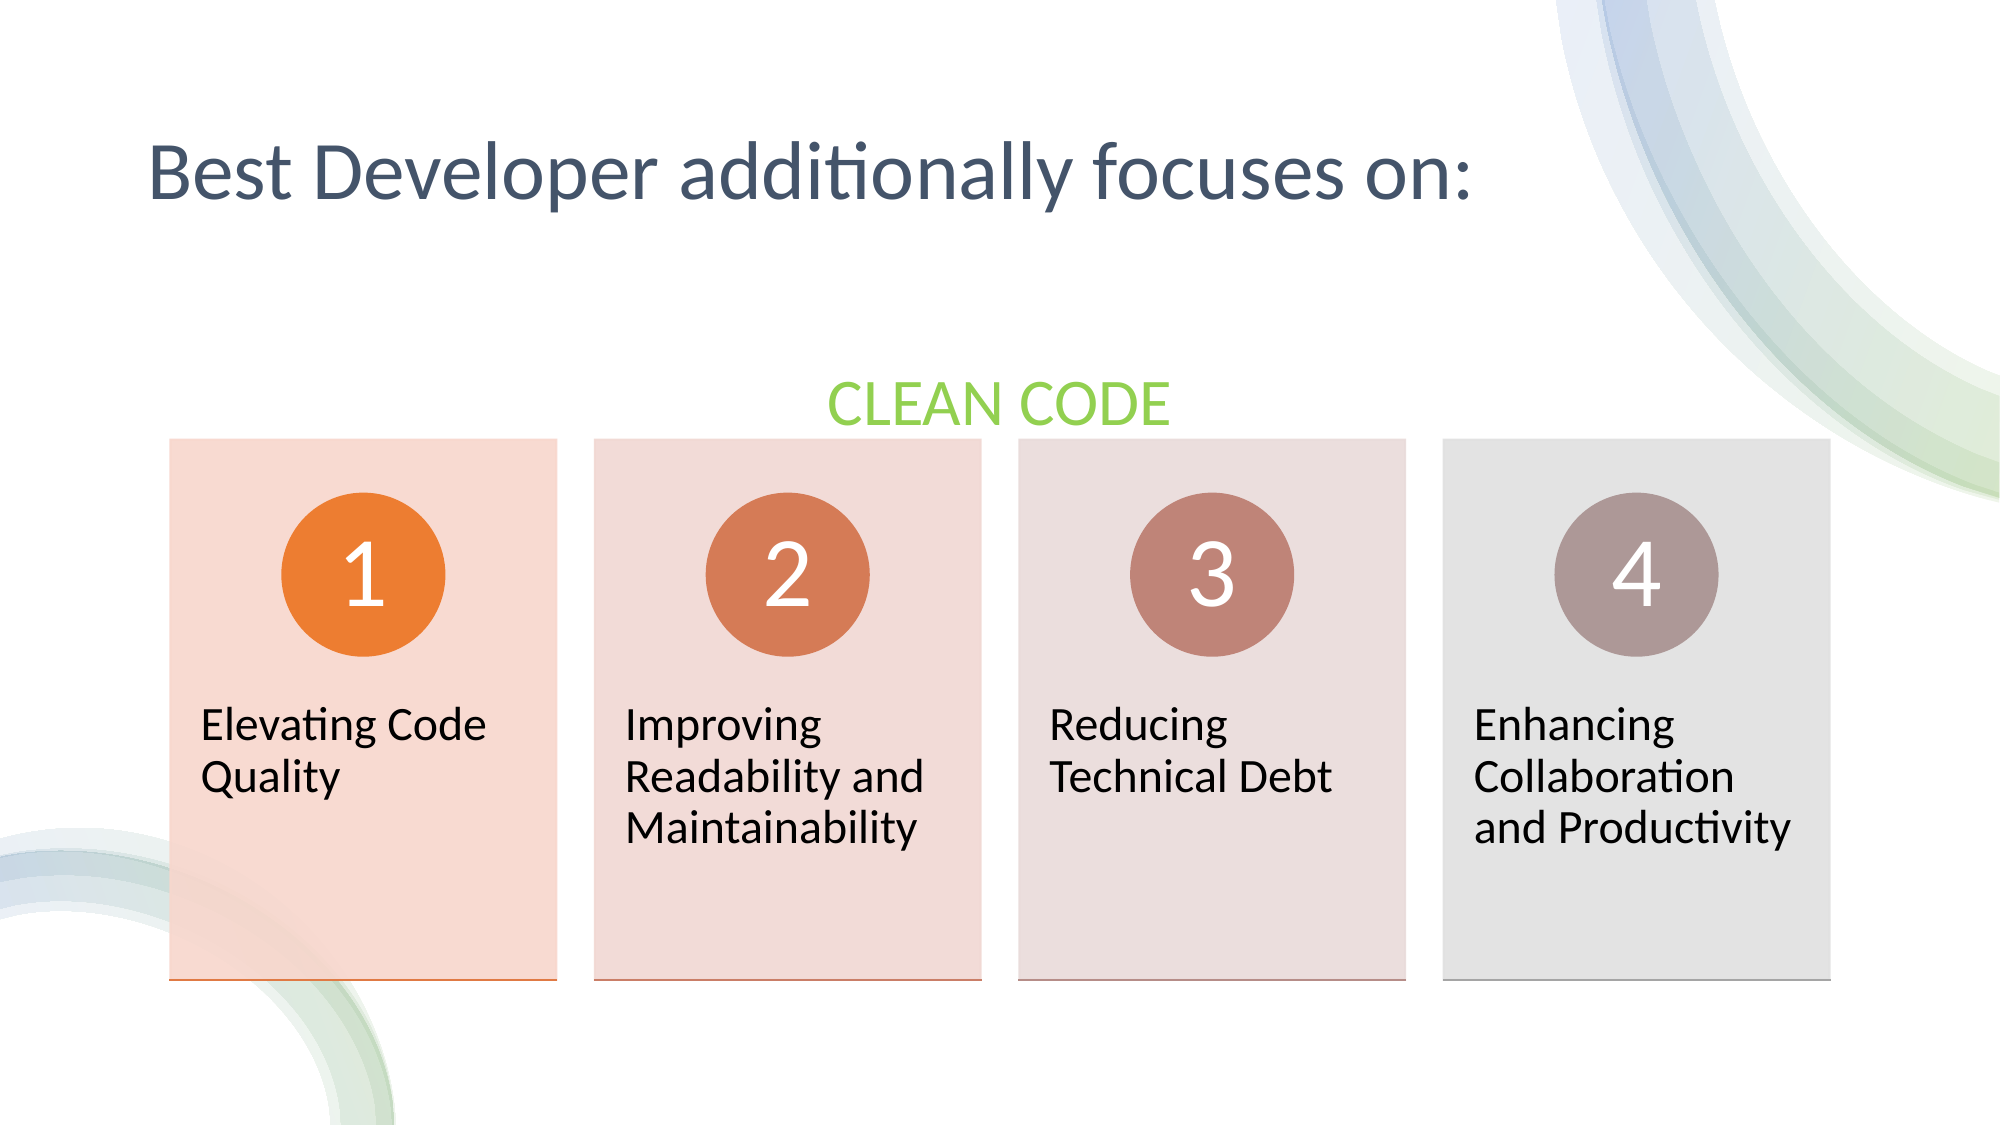

# Best Developer additionally focuses on:
CLEAN CODE
Elevating Code Quality
1
Improving Readability and Maintainability
2
Reducing Technical Debt
3
Enhancing Collaboration and Productivity
4